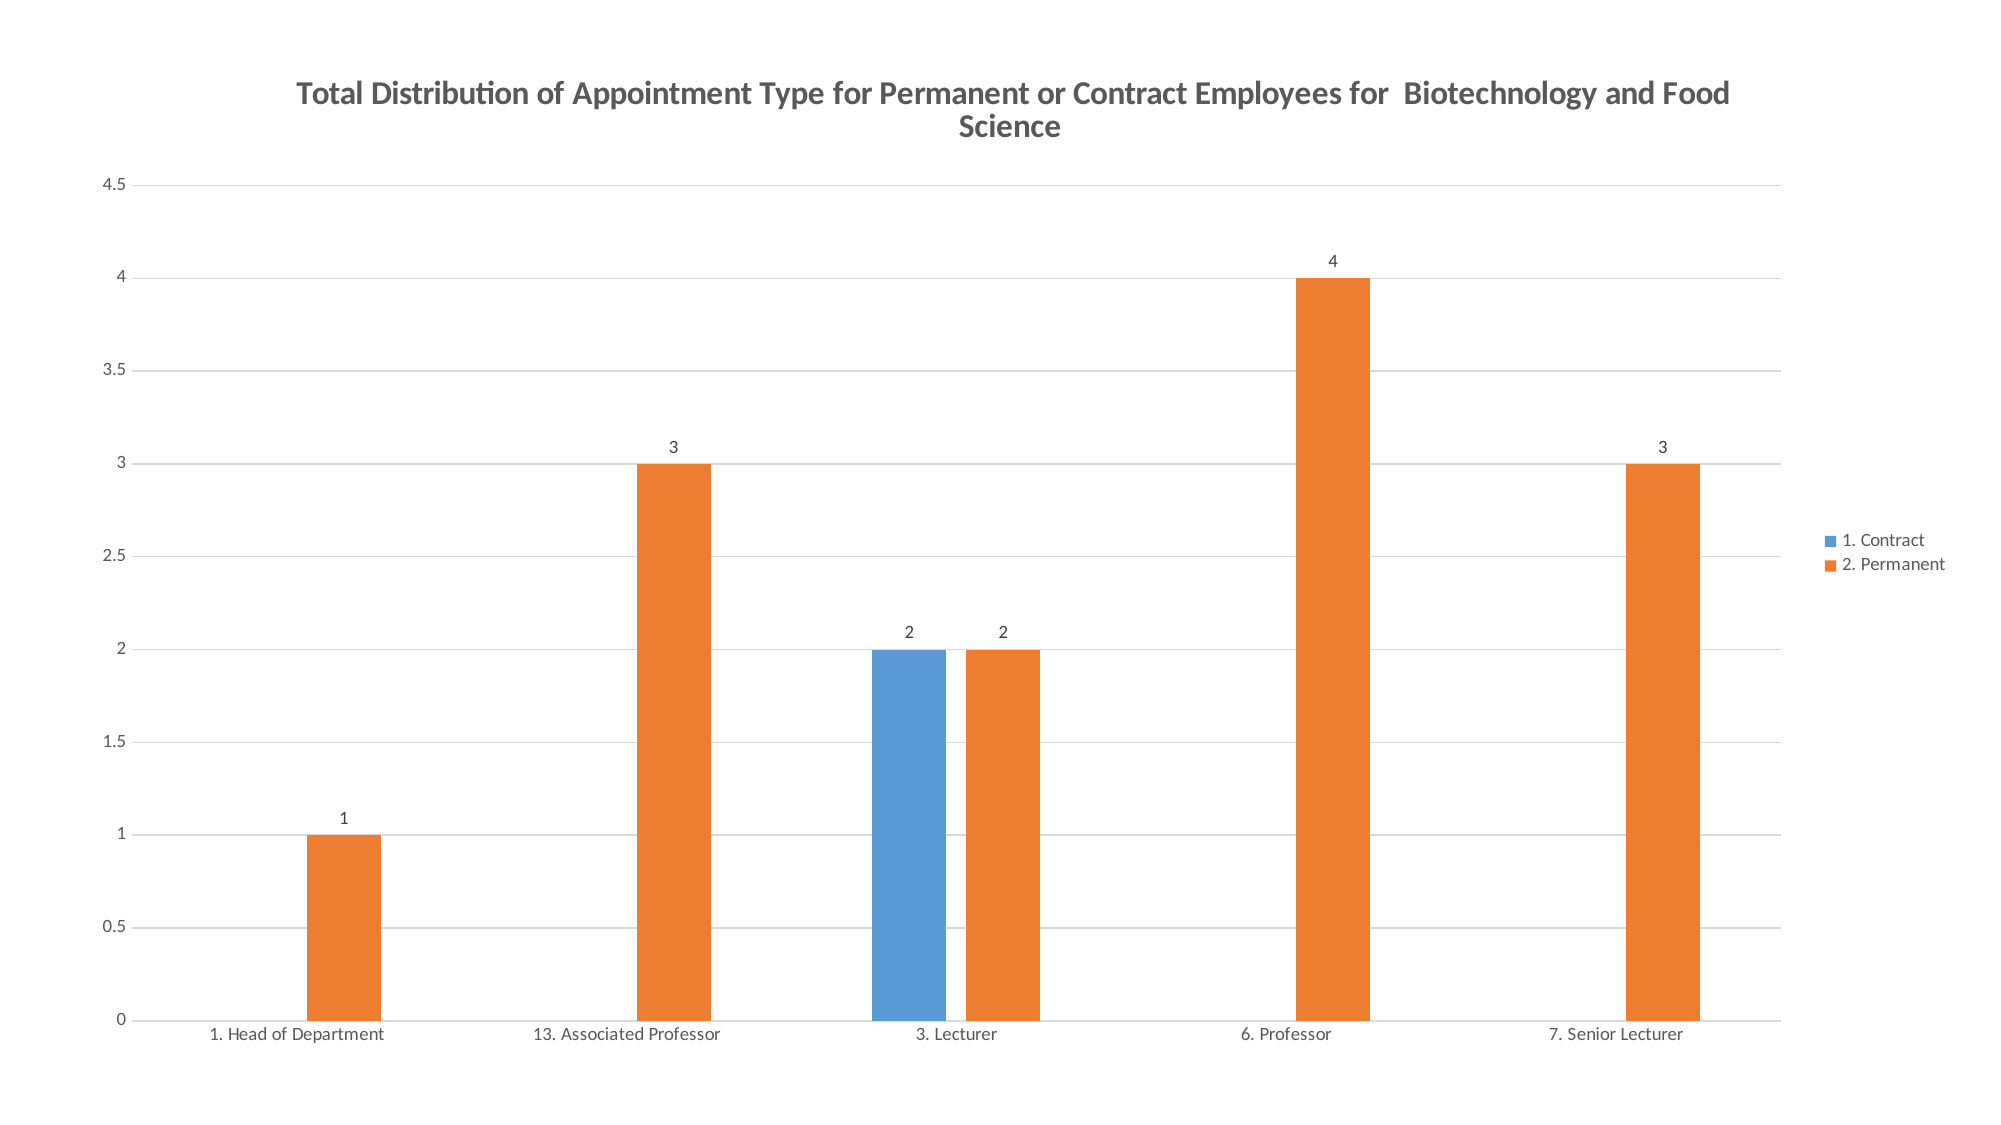

### Chart: Total Distribution of Appointment Type for Permanent or Contract Employees for  Biotechnology and Food Science

| Category | 1. Contract | 2. Permanent |
|---|---|---|
| 1. Head of Department | None | 1.0 |
| 13. Associated Professor | None | 3.0 |
| 3. Lecturer | 2.0 | 2.0 |
| 6. Professor | None | 4.0 |
| 7. Senior Lecturer | None | 3.0 |